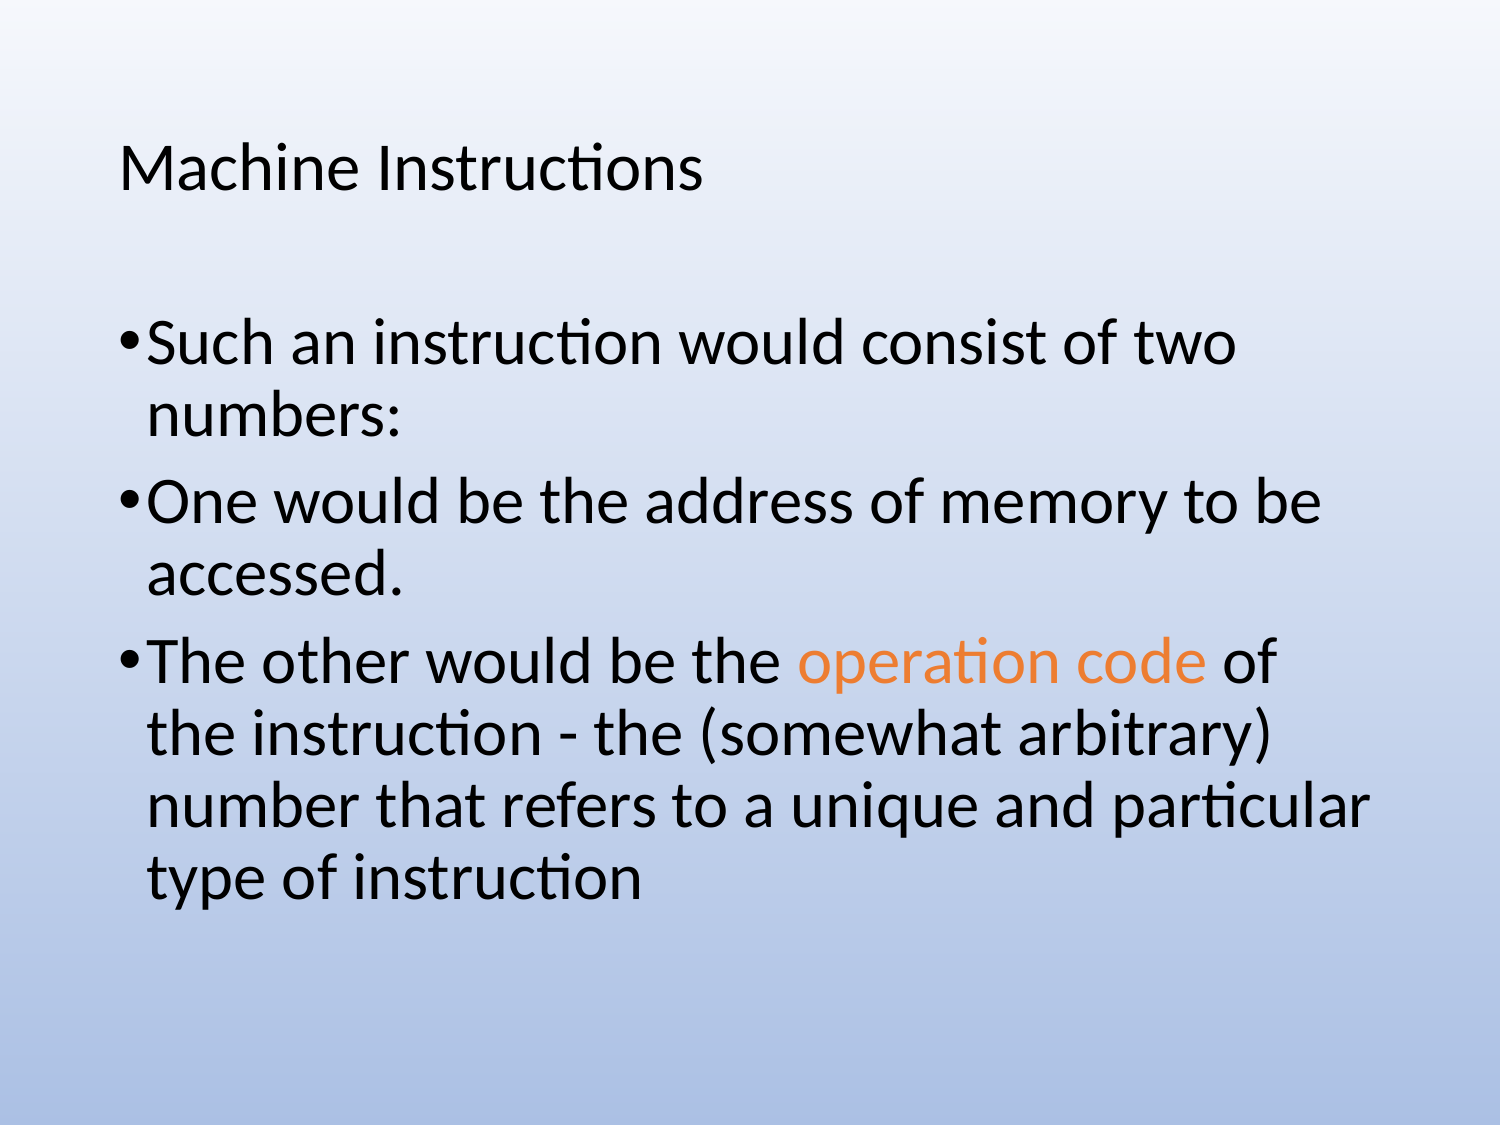

# Machine Instructions
Such an instruction would consist of two numbers:
One would be the address of memory to be accessed.
The other would be the operation code of the instruction - the (somewhat arbitrary) number that refers to a unique and particular type of instruction